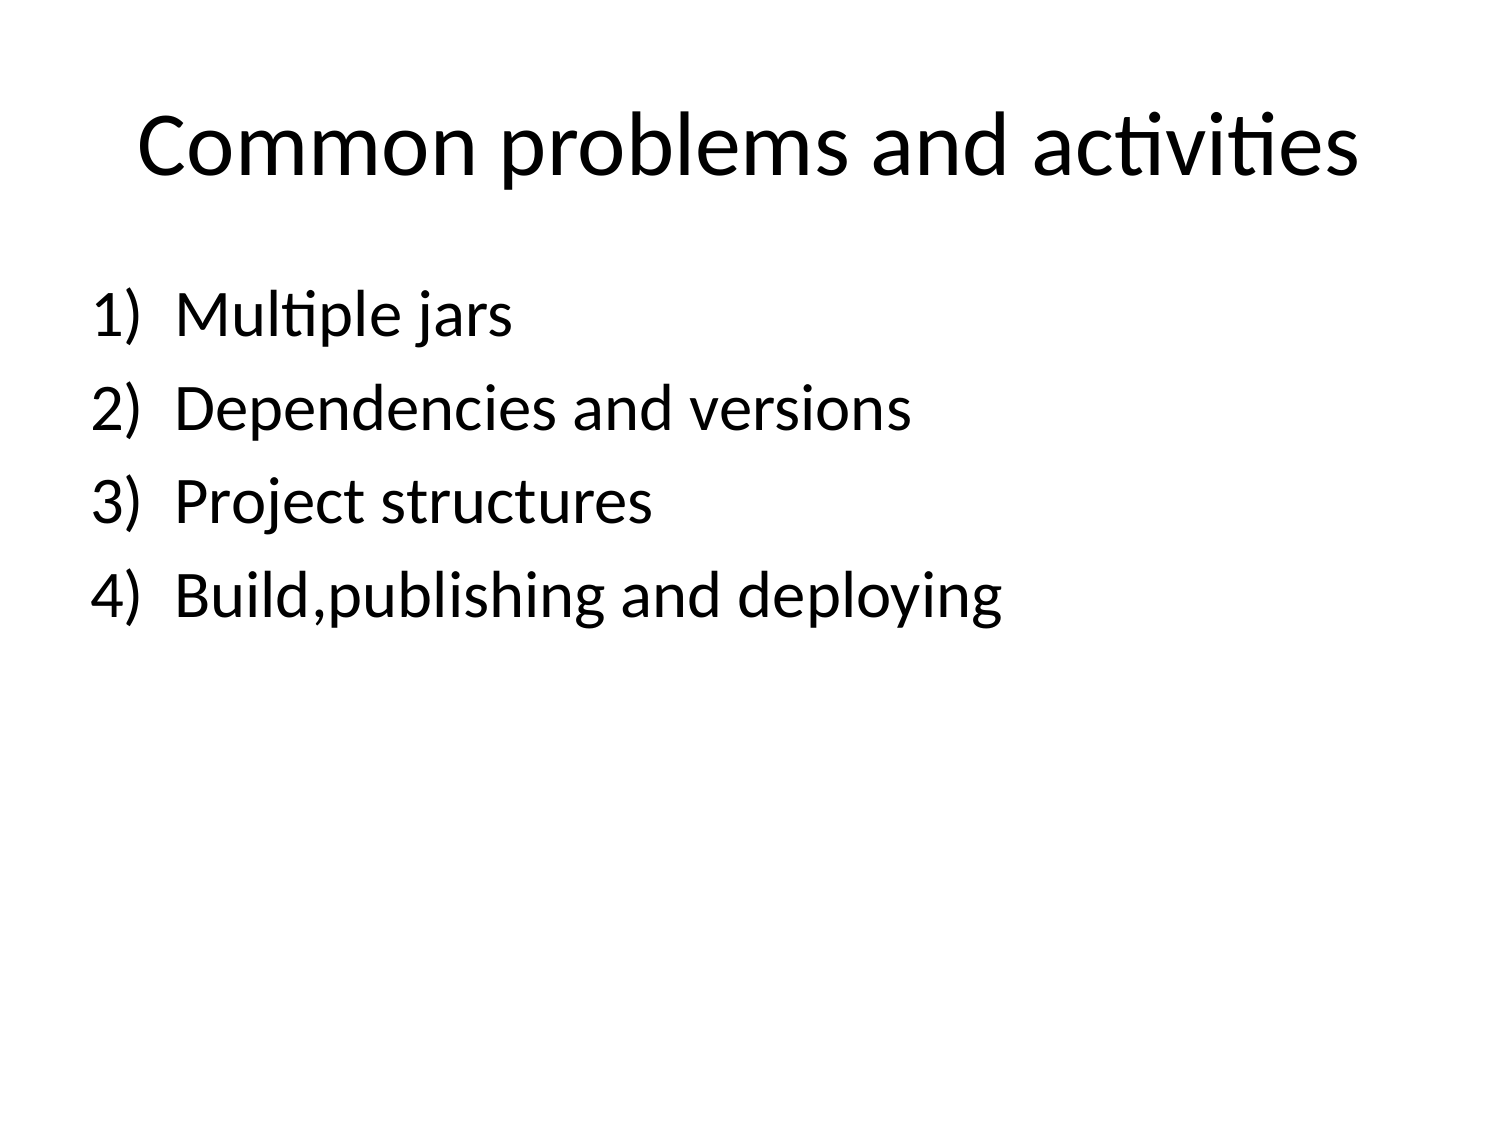

# Common problems and activities
Multiple jars
Dependencies and versions
Project structures
Build,publishing and deploying